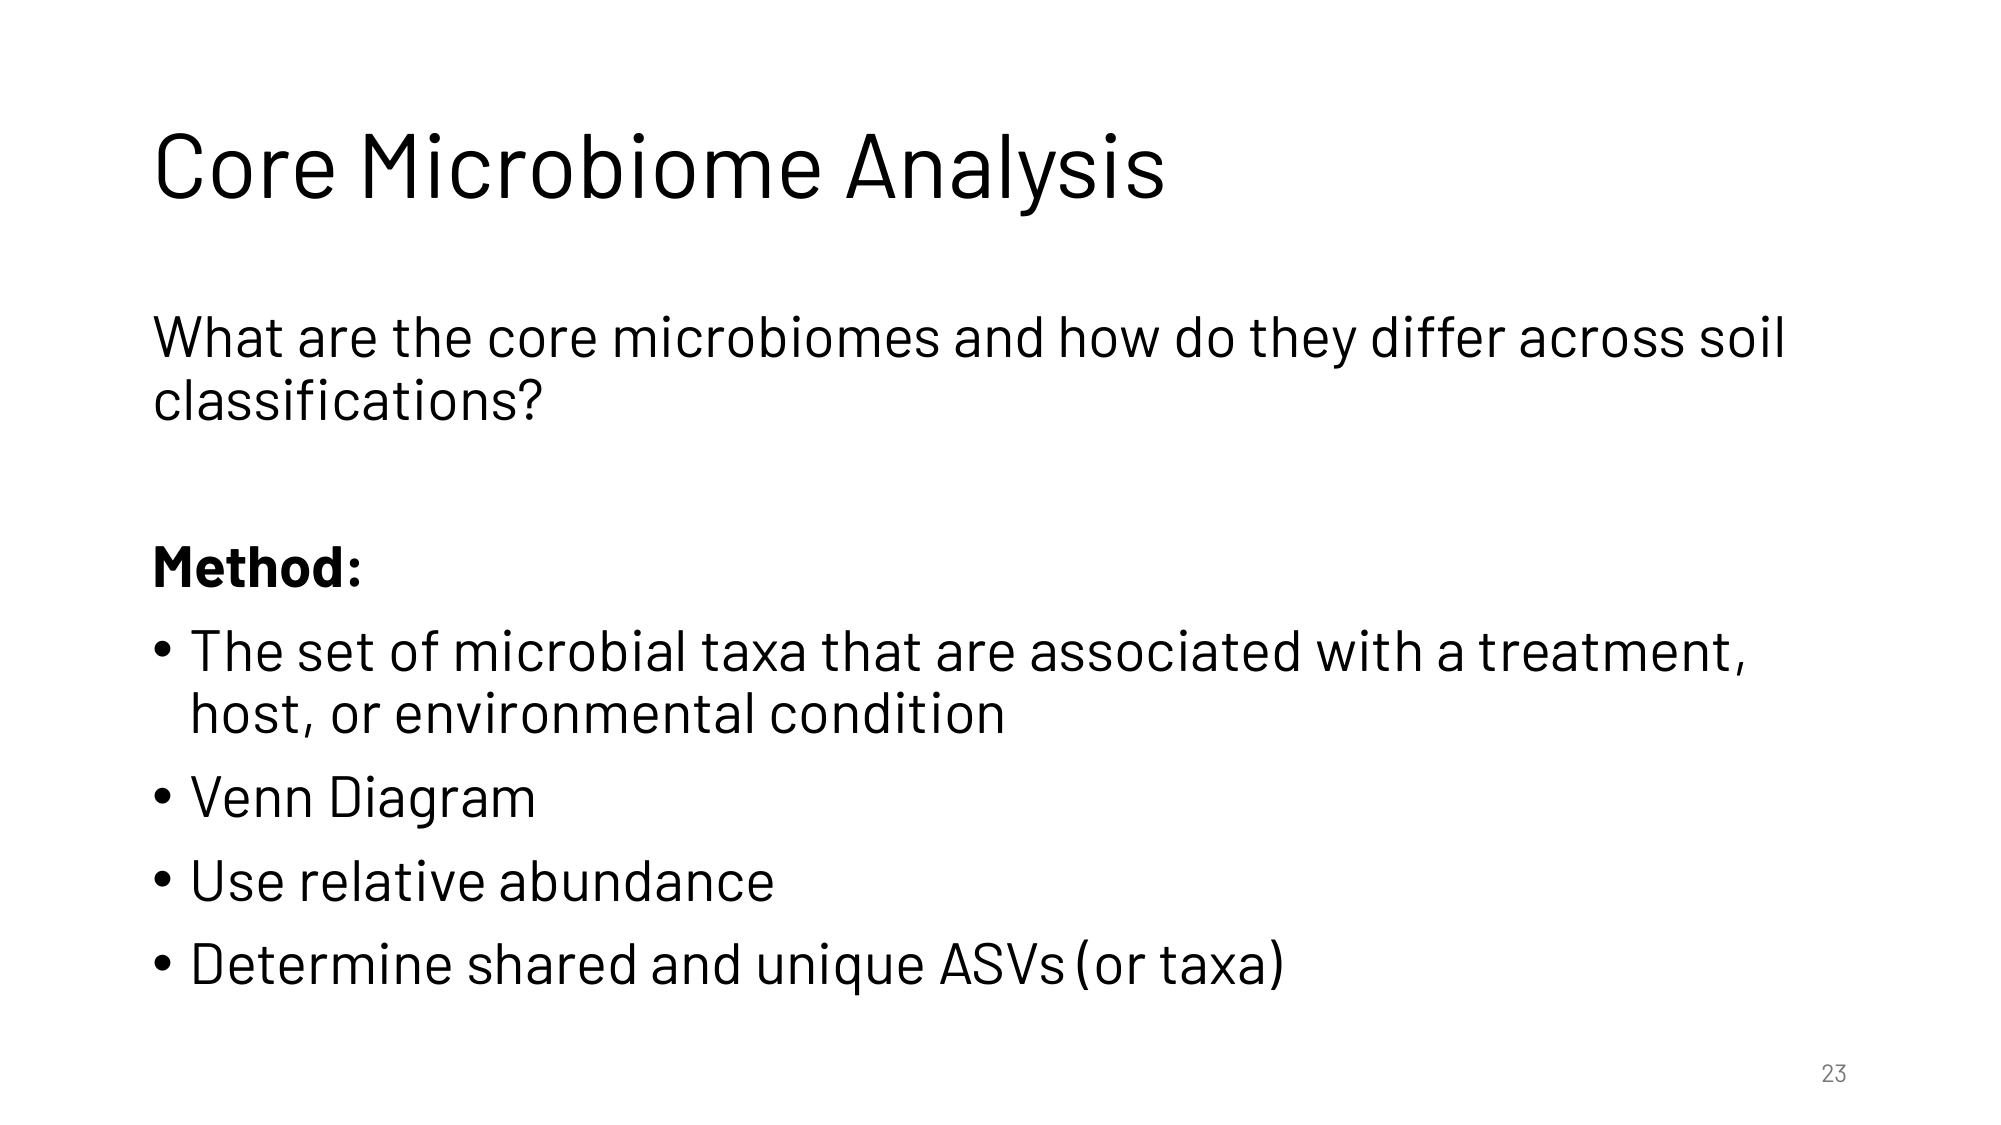

# Core Microbiome Analysis
What are the core microbiomes and how do they differ across soil classifications?

Method:
The set of microbial taxa that are associated with a treatment, host, or environmental condition
Venn Diagram
Use relative abundance
Determine shared and unique ASVs (or taxa)
23